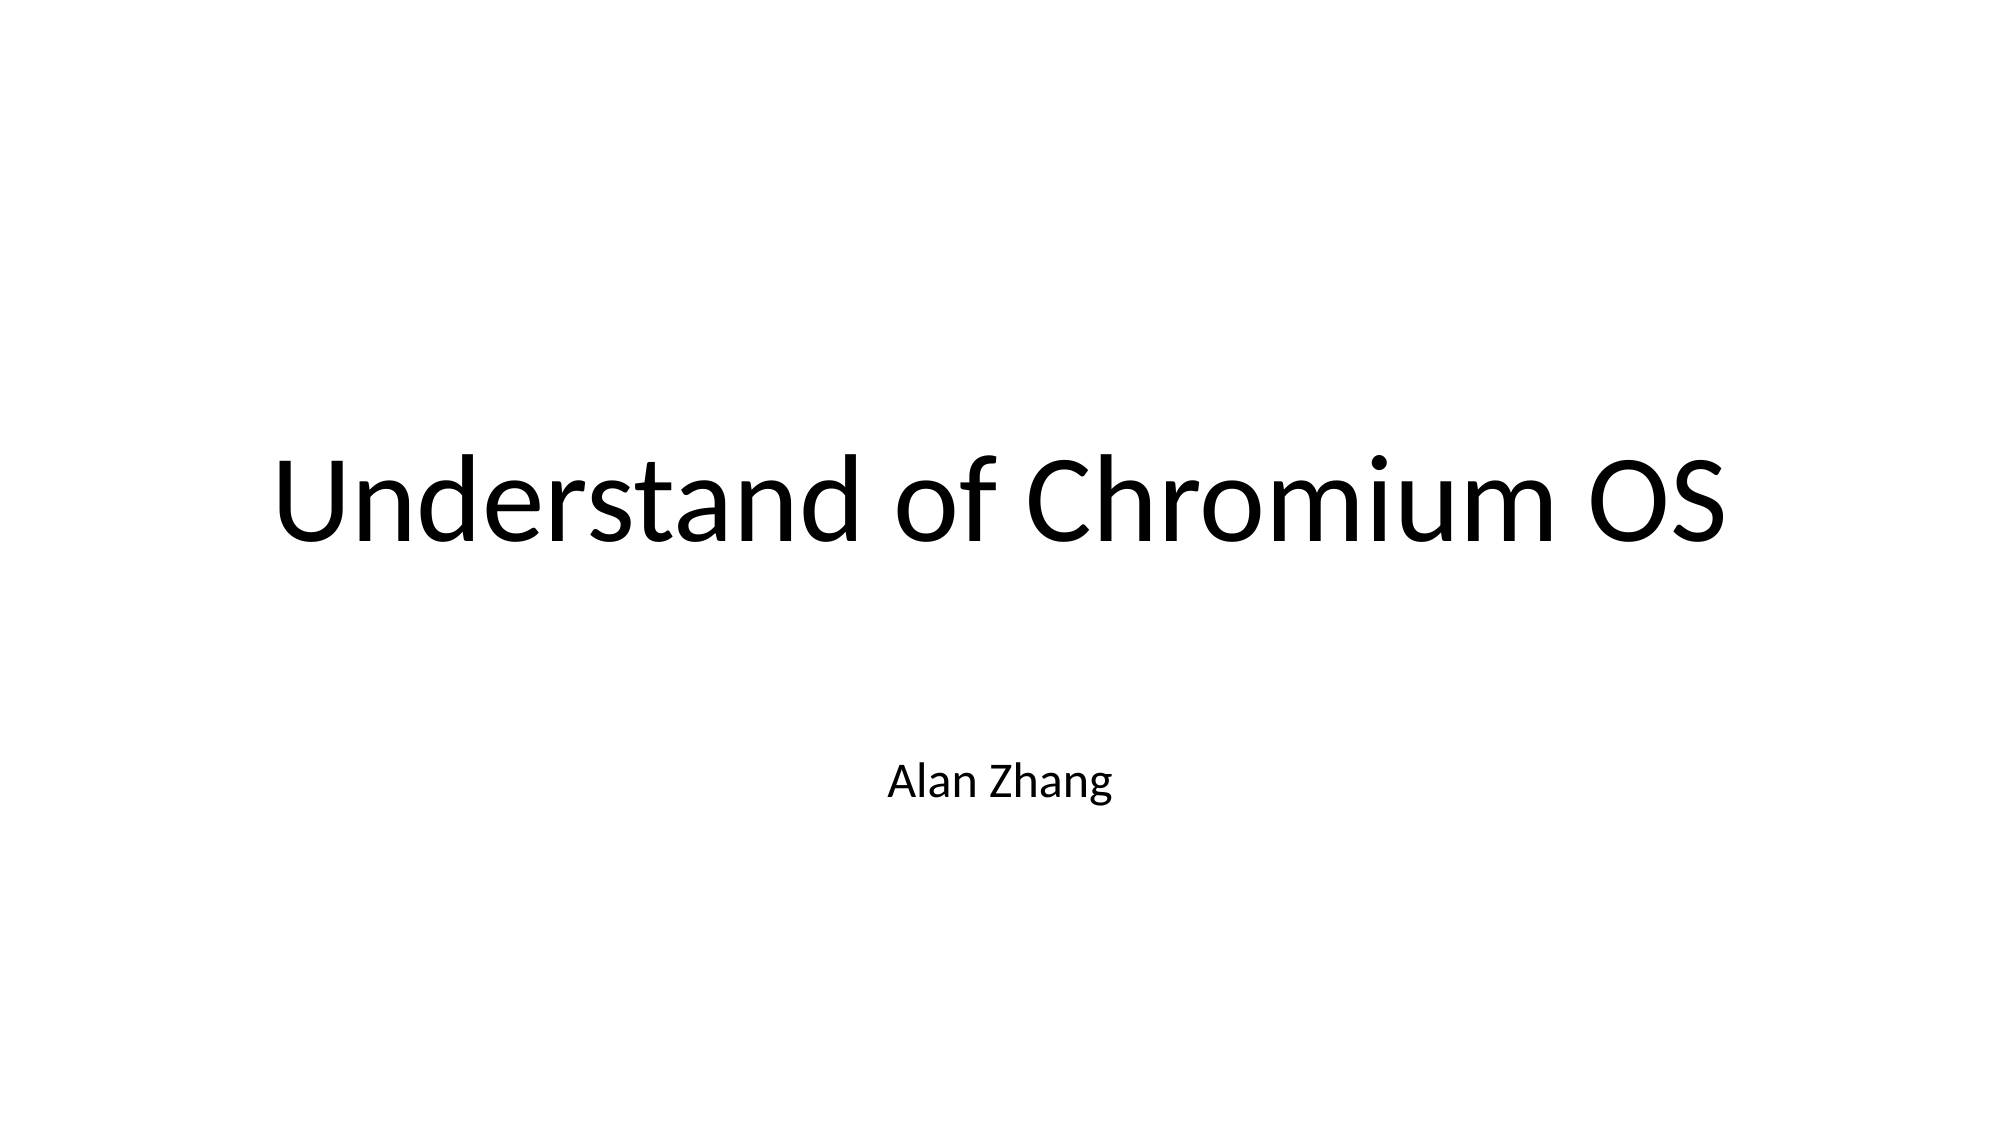

# Understand of Chromium OS

Alan Zhang